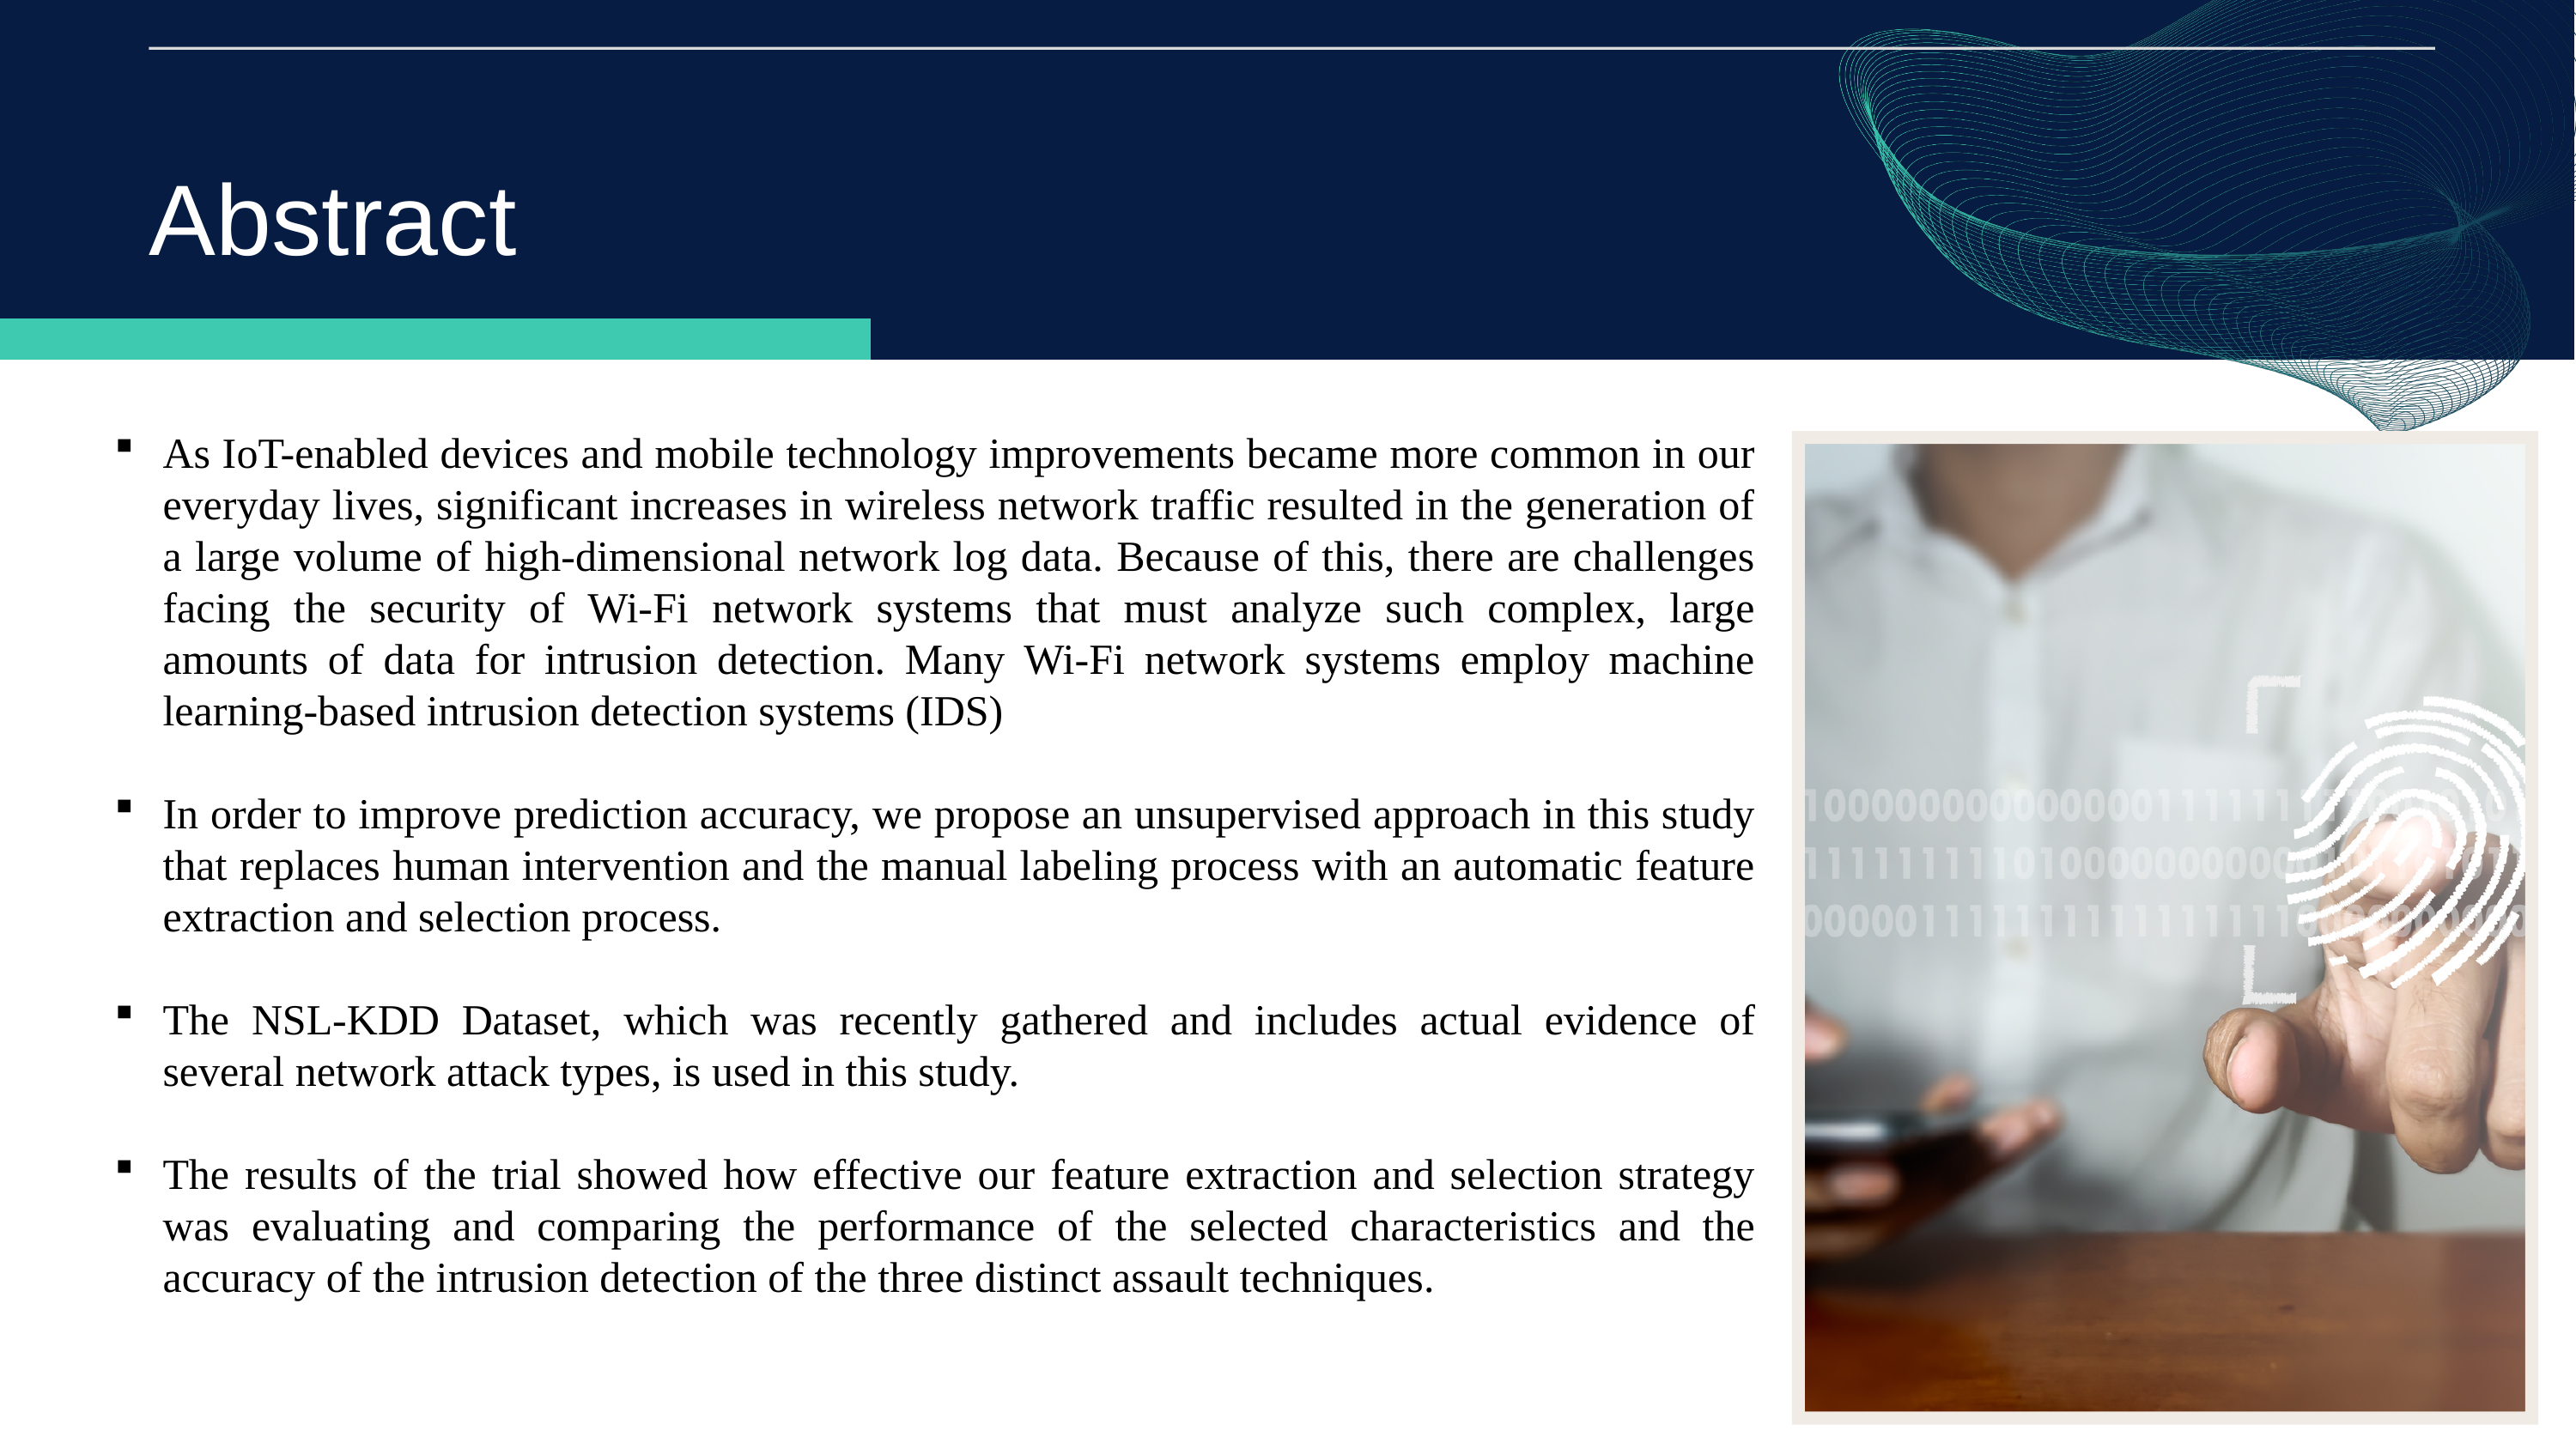

Abstract

As IoT-enabled devices and mobile technology improvements became more common in our everyday lives, significant increases in wireless network traffic resulted in the generation of a large volume of high-dimensional network log data. Because of this, there are challenges facing the security of Wi-Fi network systems that must analyze such complex, large amounts of data for intrusion detection. Many Wi-Fi network systems employ machine learning-based intrusion detection systems (IDS)

In order to improve prediction accuracy, we propose an unsupervised approach in this study that replaces human intervention and the manual labeling process with an automatic feature extraction and selection process.

The NSL-KDD Dataset, which was recently gathered and includes actual evidence of several network attack types, is used in this study.

The results of the trial showed how effective our feature extraction and selection strategy was evaluating and comparing the performance of the selected characteristics and the accuracy of the intrusion detection of the three distinct assault techniques.